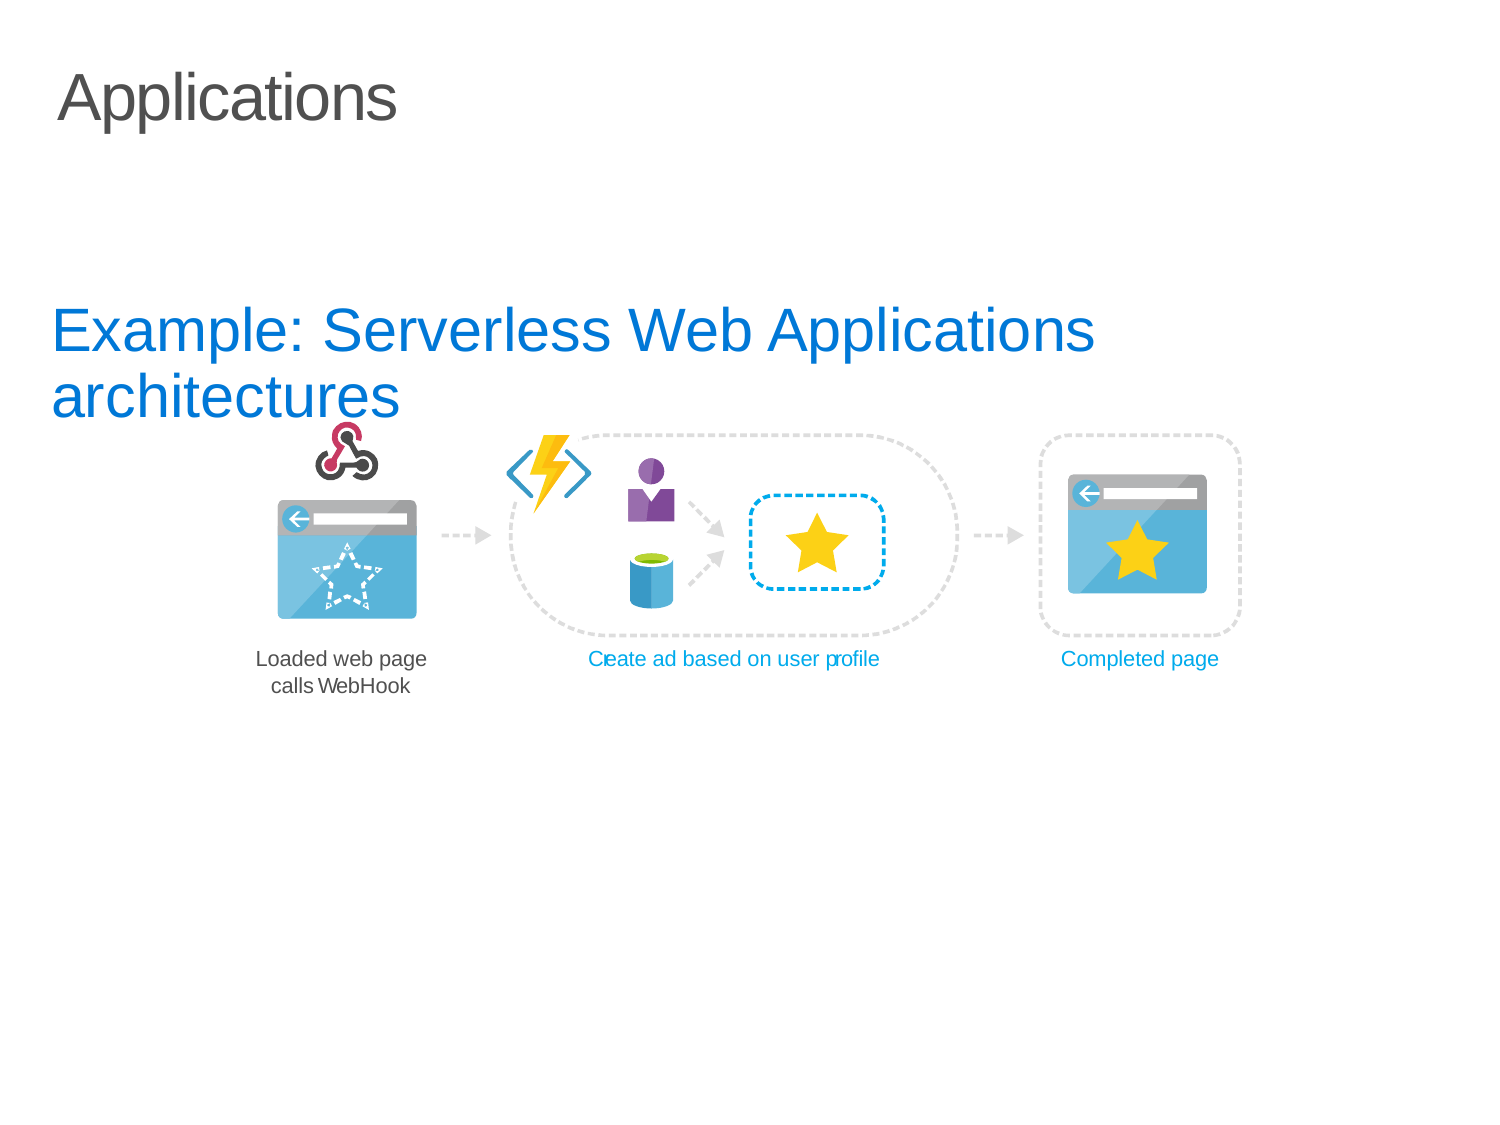

# Applications

Example: Serverless Web Applications architectures

Loaded web page
calls
W
ebHook

C
r
eate ad based on user p
r
o
file

Completed page